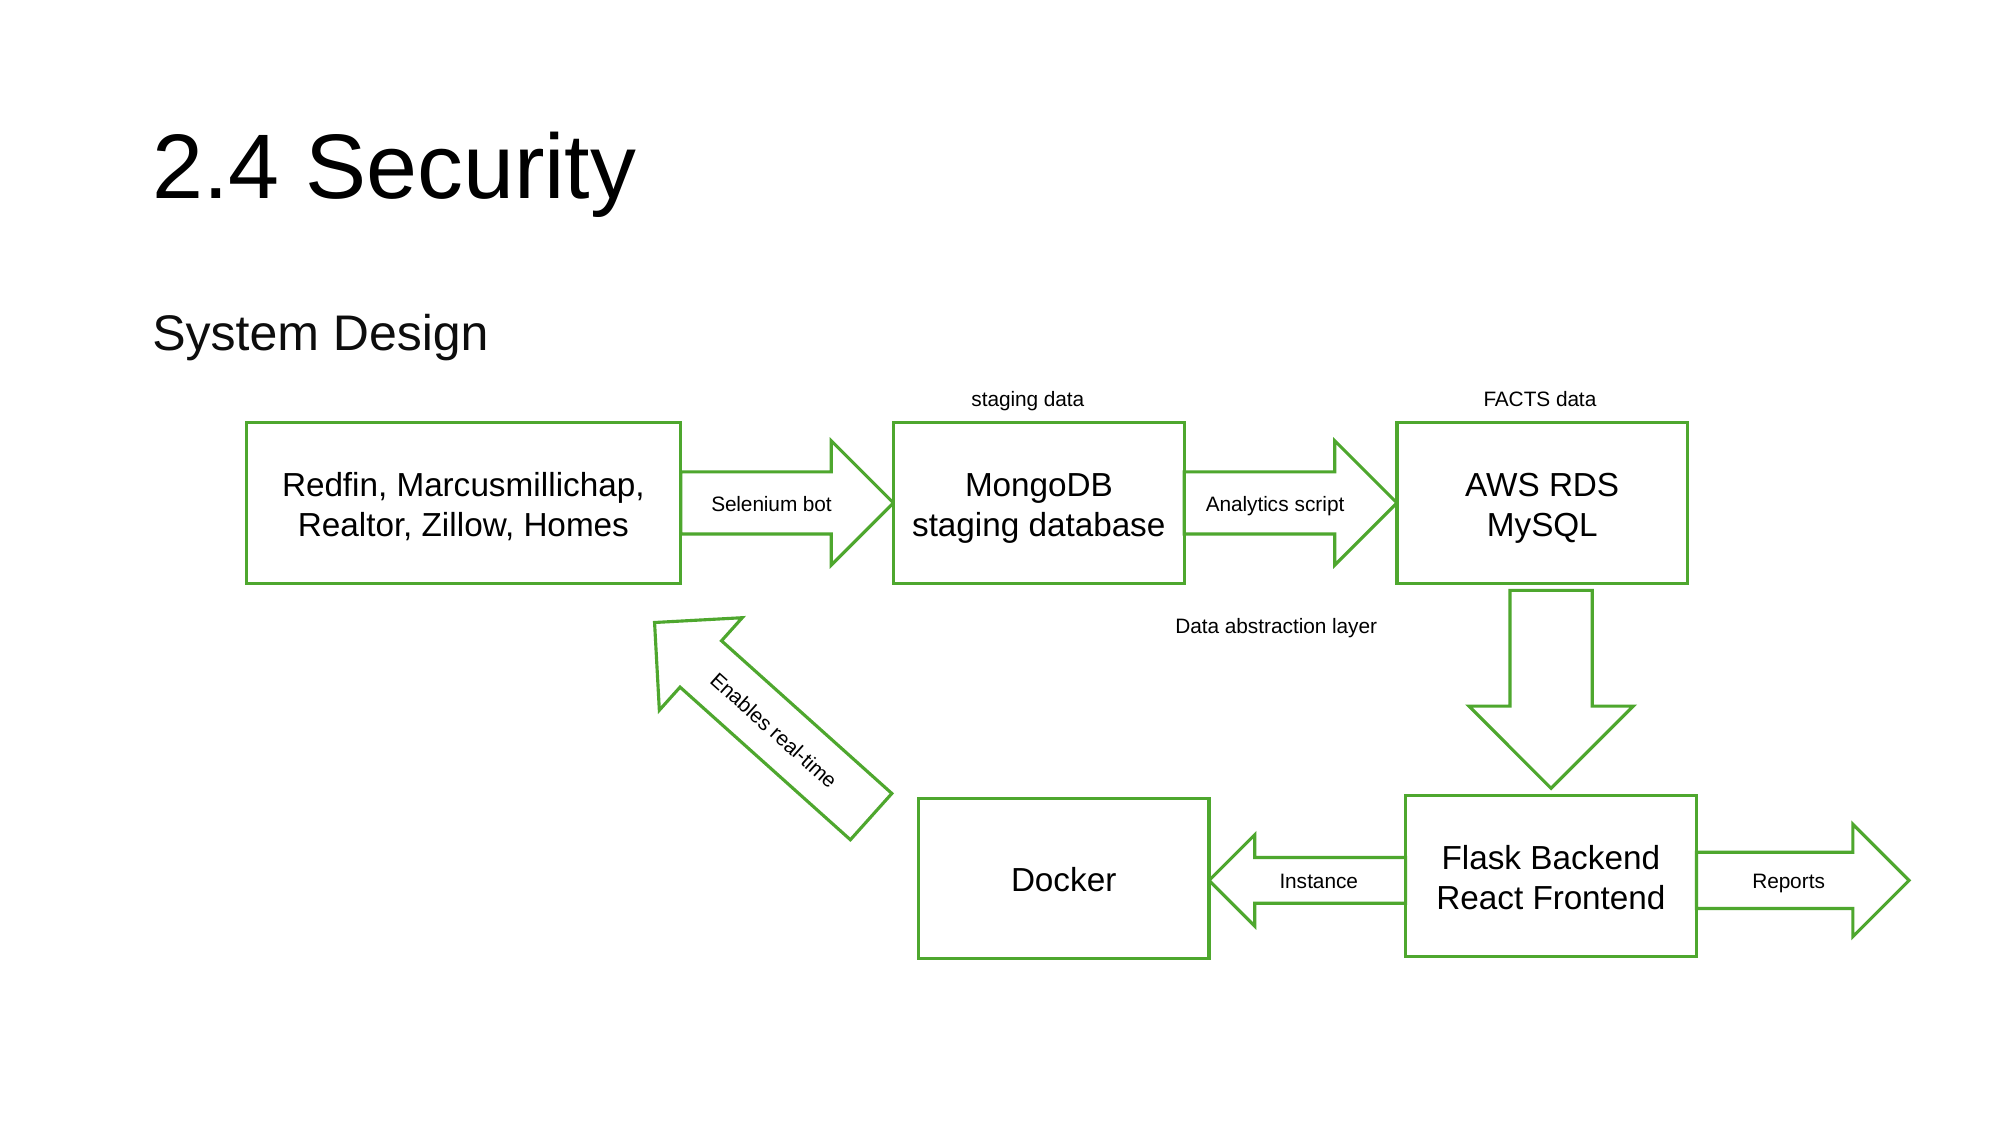

# 2.4 Security
System Design
staging data
FACTS data
Redfin, Marcusmillichap,
Realtor, Zillow, Homes
MongoDB staging database
AWS RDS MySQL
Selenium bot
Analytics script

Data abstraction layer
Enables real-time
Flask Backend
React Frontend
Docker
Reports
Instance